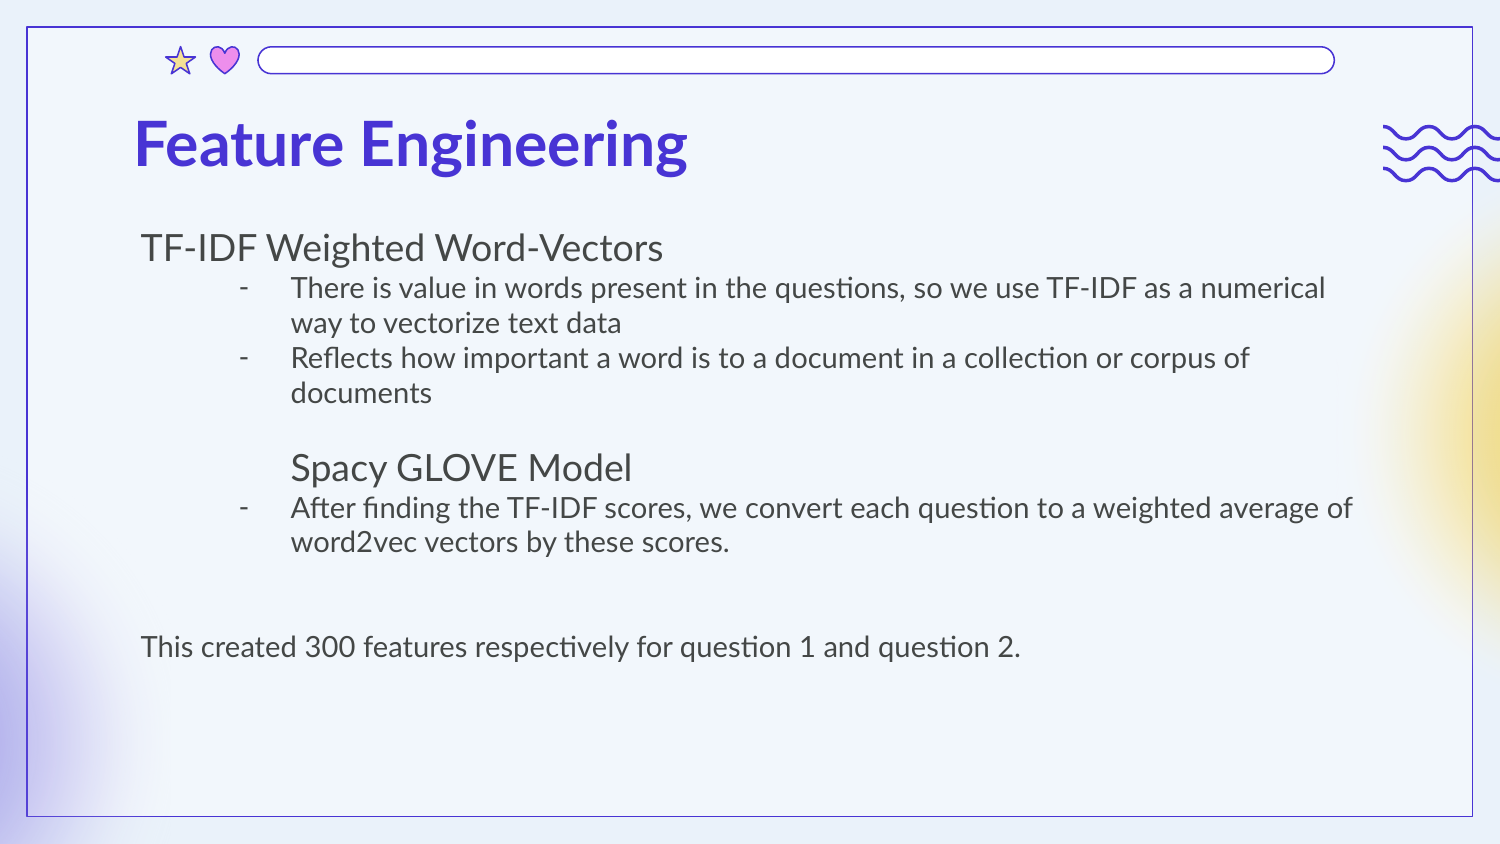

# Feature Engineering

TF-IDF Weighted Word-Vectors
There is value in words present in the questions, so we use TF-IDF as a numerical way to vectorize text data
Reflects how important a word is to a document in a collection or corpus of documents

	Spacy GLOVE Model
After finding the TF-IDF scores, we convert each question to a weighted average of word2vec vectors by these scores.

This created 300 features respectively for question 1 and question 2.